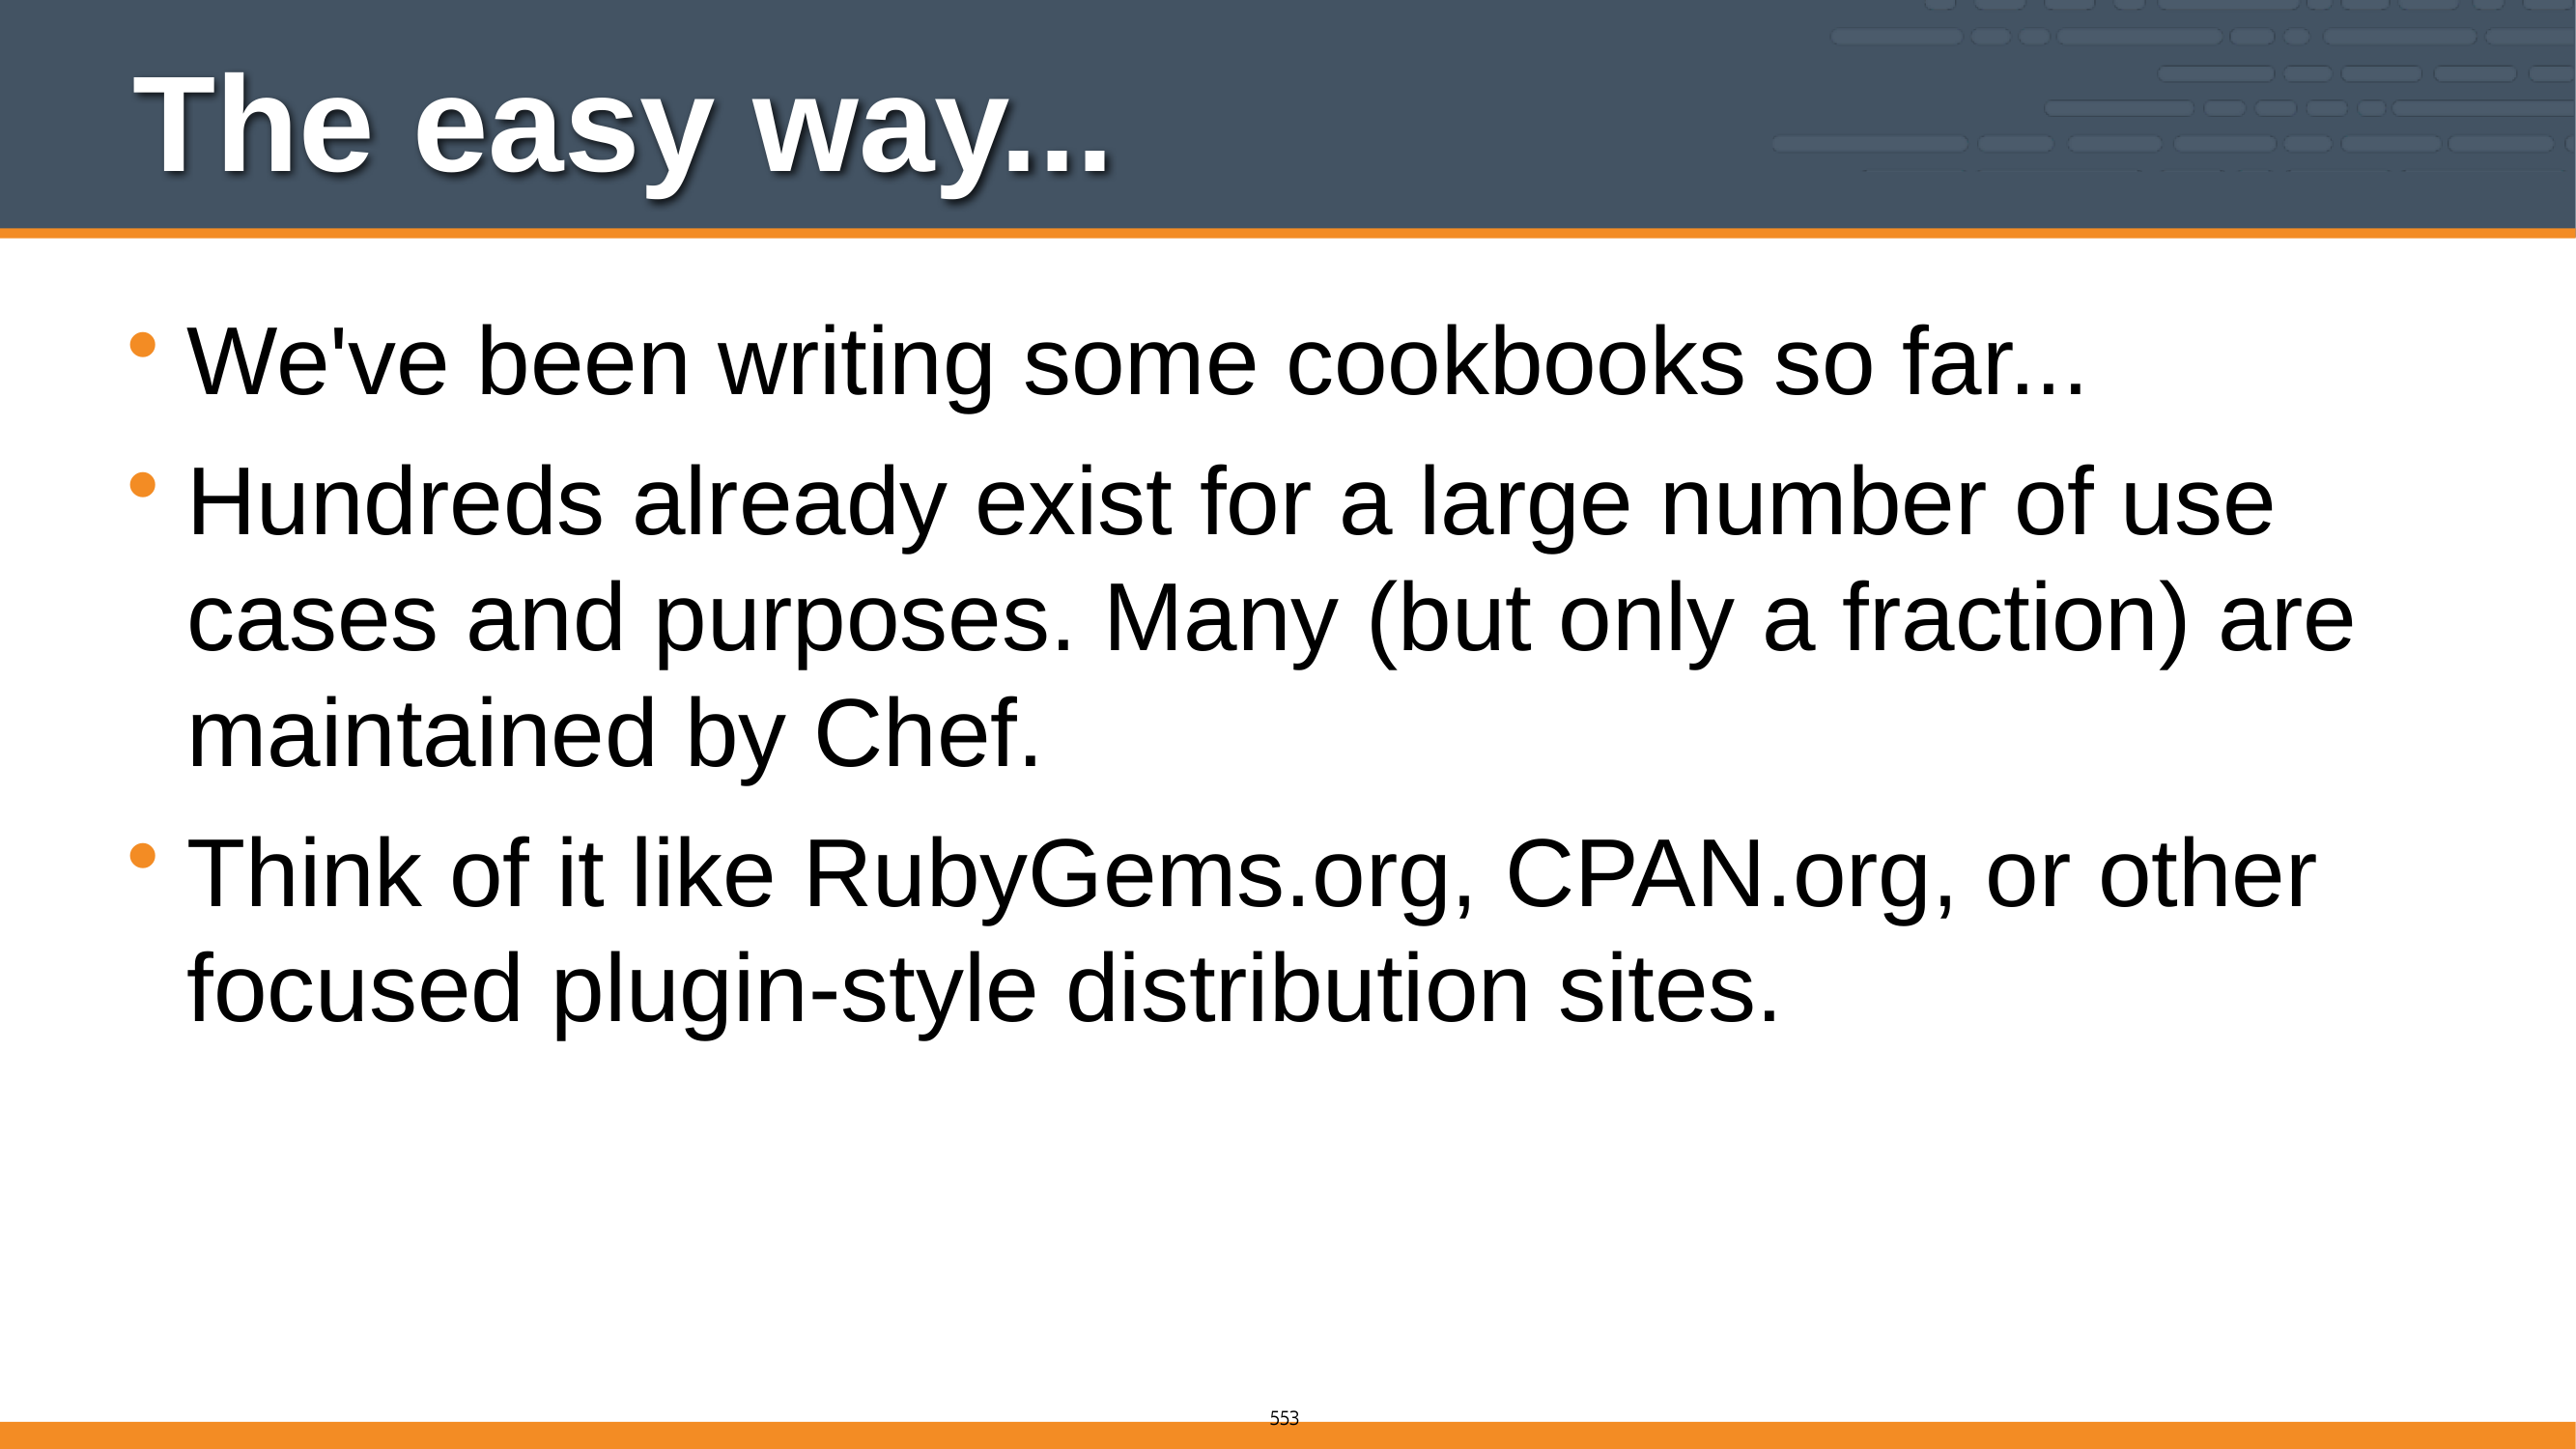

# The easy way...
We've been writing some cookbooks so far...
Hundreds already exist for a large number of use cases and purposes. Many (but only a fraction) are maintained by Chef.
Think of it like RubyGems.org, CPAN.org, or other focused plugin-style distribution sites.
553